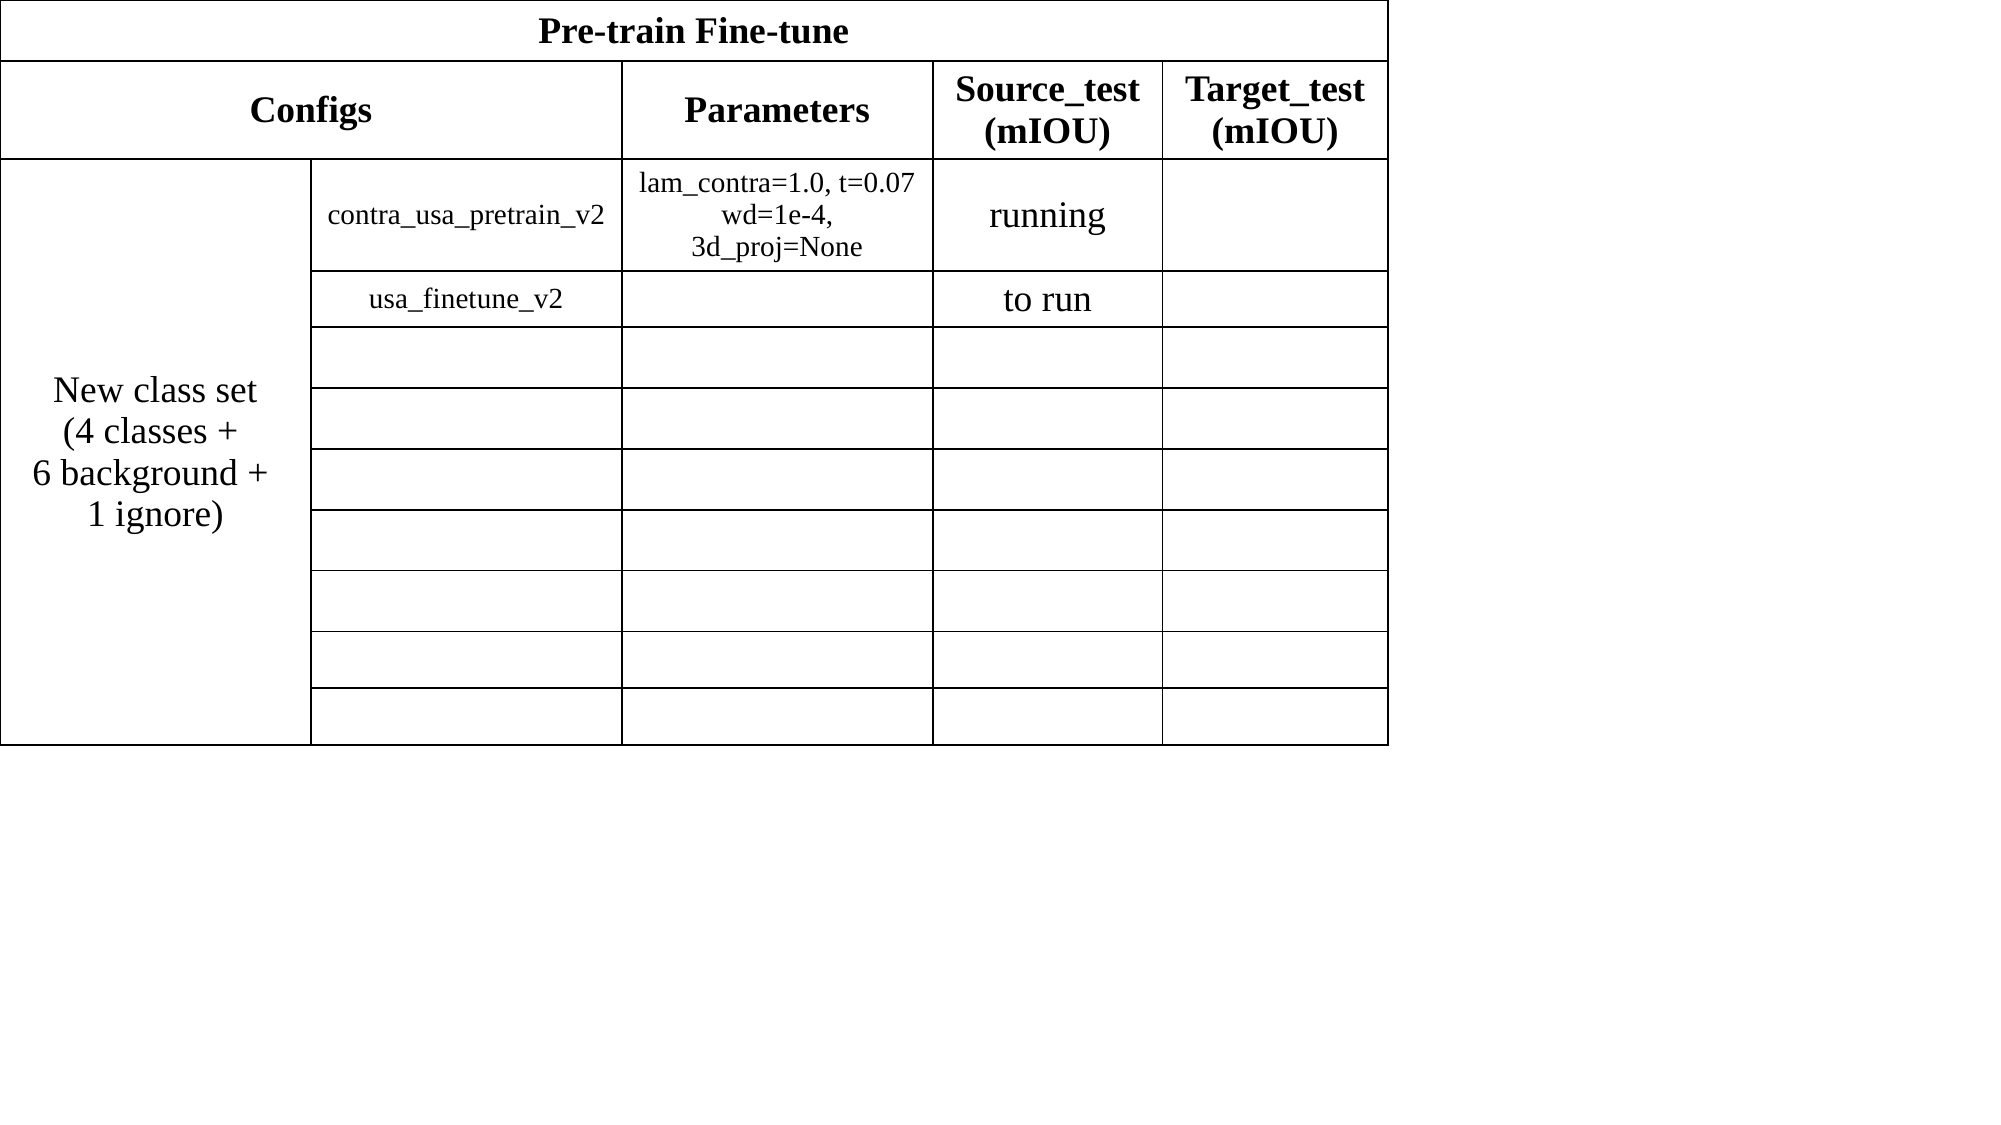

| Pre-train Fine-tune | contrastive loss ablation study on single source domain |  |  |  |
| --- | --- | --- | --- | --- |
| Configs | Configs | Parameters | Source\_test (mIOU) | Target\_test (mIOU) |
| New class set (4 classes + 6 background + 1 ignore) | contra\_usa\_pretrain\_v2 | lam\_contra=1.0, t=0.07 wd=1e-4, 3d\_proj=None | running |  |
|  | usa\_finetune\_v2 |  | to run |  |
| New class set (4 classes + 6 background + 1 ignore) |  |  |  |  |
|  |  |  |  |  |
|  |  |  |  |  |
|  |  |  |  |  |
|  |  |  |  |  |
|  |  |  |  |  |
|  |  |  |  |  |